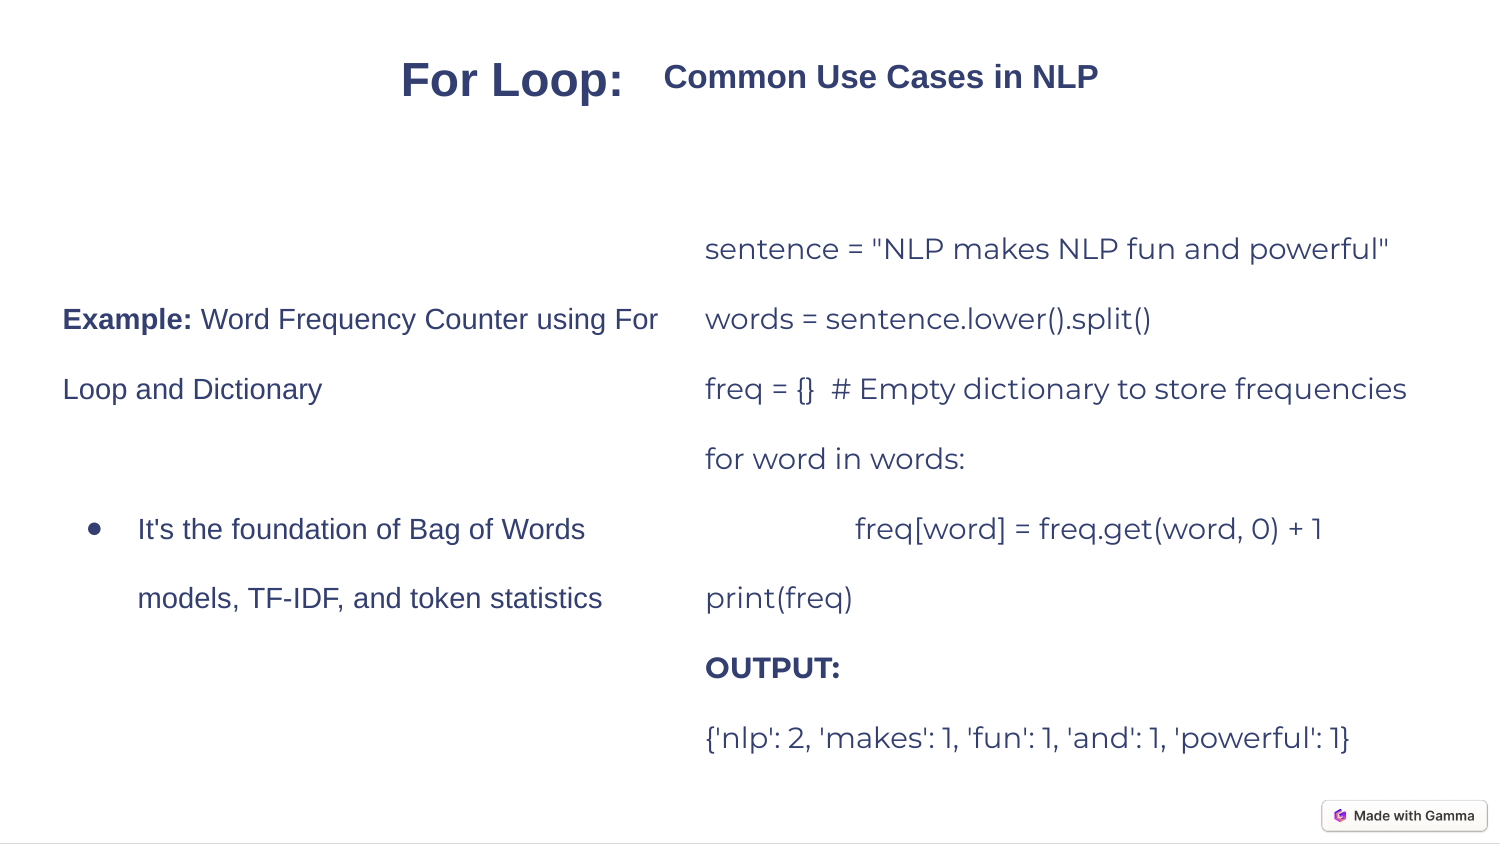

For Loop:
Common Use Cases in NLP
Example: Word Frequency Counter using For Loop and Dictionary

It's the foundation of Bag of Words models, TF-IDF, and token statistics

sentence = "NLP makes NLP fun and powerful"
words = sentence.lower().split()
freq = {}  # Empty dictionary to store frequencies
for word in words:
	freq[word] = freq.get(word, 0) + 1
print(freq)
OUTPUT:
{'nlp': 2, 'makes': 1, 'fun': 1, 'and': 1, 'powerful': 1}